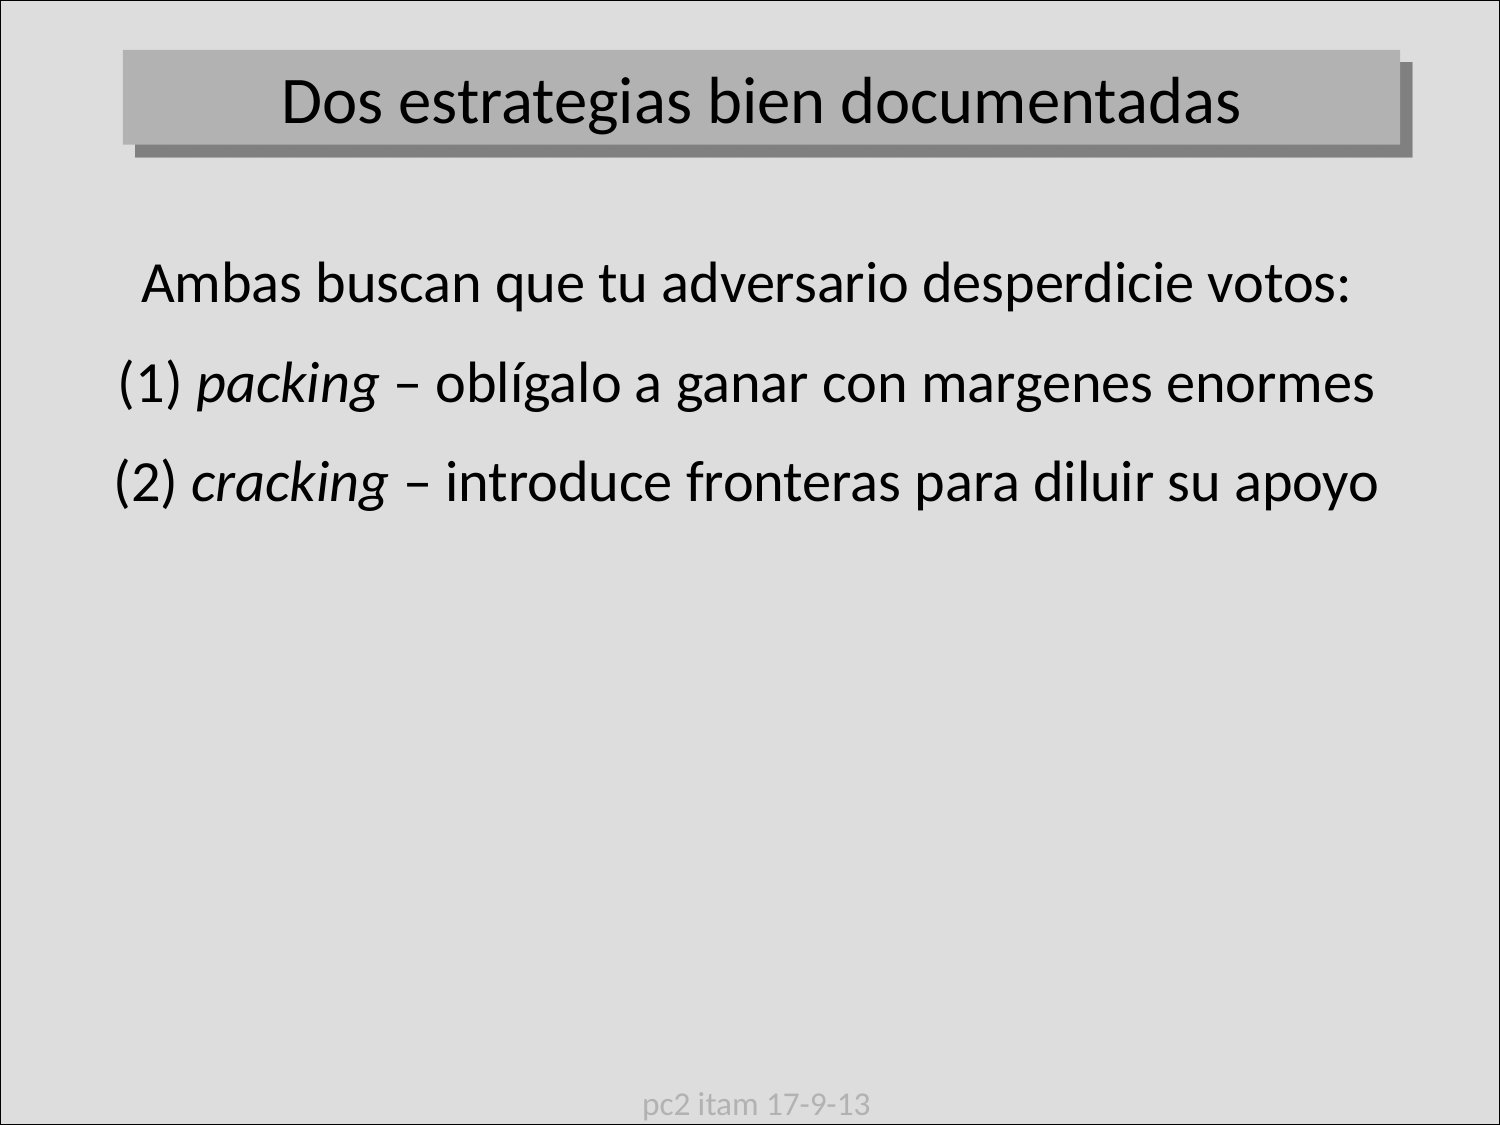

Dos estrategias bien documentadas
Ambas buscan que tu adversario desperdicie votos:
(1) packing – oblígalo a ganar con margenes enormes
(2) cracking – introduce fronteras para diluir su apoyo